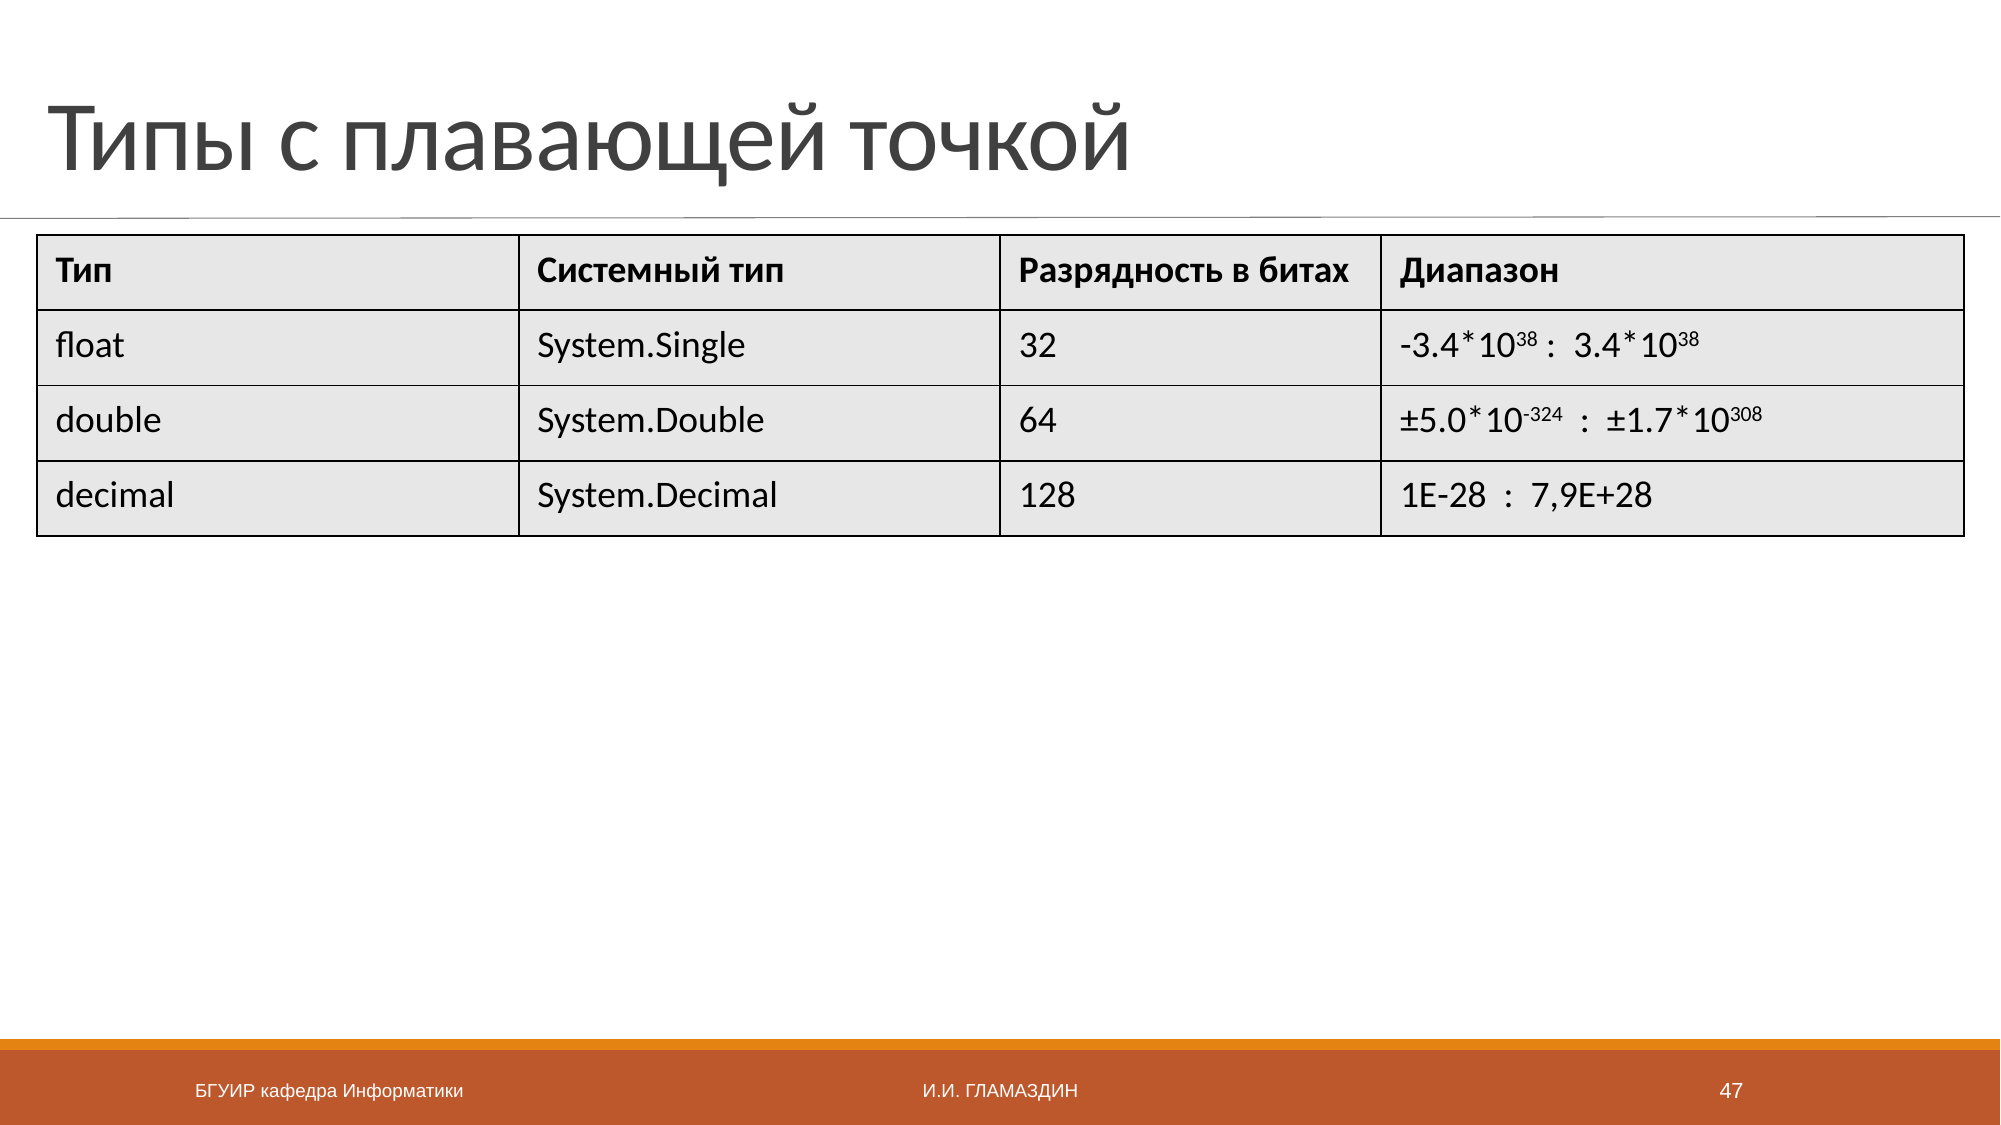

# Типы с плавающей точкой
Простые числовые типы
| Тип | Системный тип | Разрядность в битах | Диапазон |
| --- | --- | --- | --- |
| float | System.Single | 32 | -3.4\*1038 :  3.4\*1038 |
| double | System.Double | 64 | ±5.0\*10-324  :  ±1.7\*10308 |
| decimal | System.Decimal | 128 | 1Е-28 : 7,9Е+28 |
БГУИР кафедра Информатики
И.И. Гламаздин
47